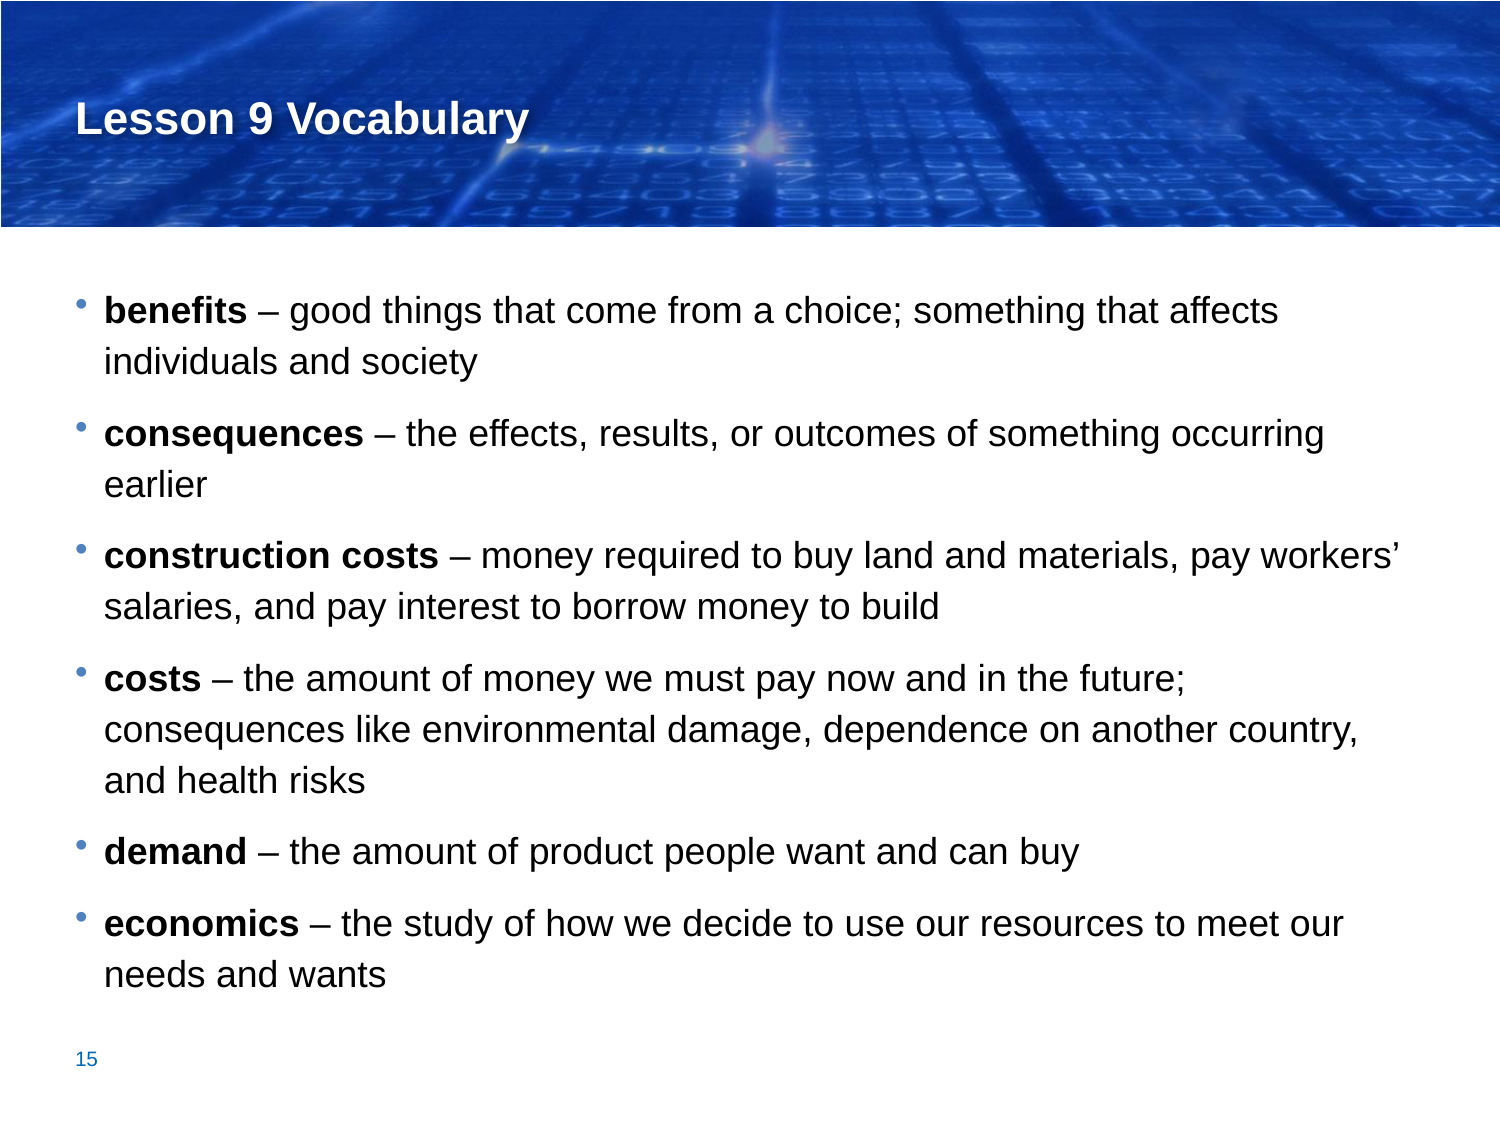

# Lesson 9 Vocabulary
benefits – good things that come from a choice; something that affects individuals and society
consequences – the effects, results, or outcomes of something occurring earlier
construction costs – money required to buy land and materials, pay workers’ salaries, and pay interest to borrow money to build
costs – the amount of money we must pay now and in the future; consequences like environmental damage, dependence on another country, and health risks
demand – the amount of product people want and can buy
economics – the study of how we decide to use our resources to meet our needs and wants
15